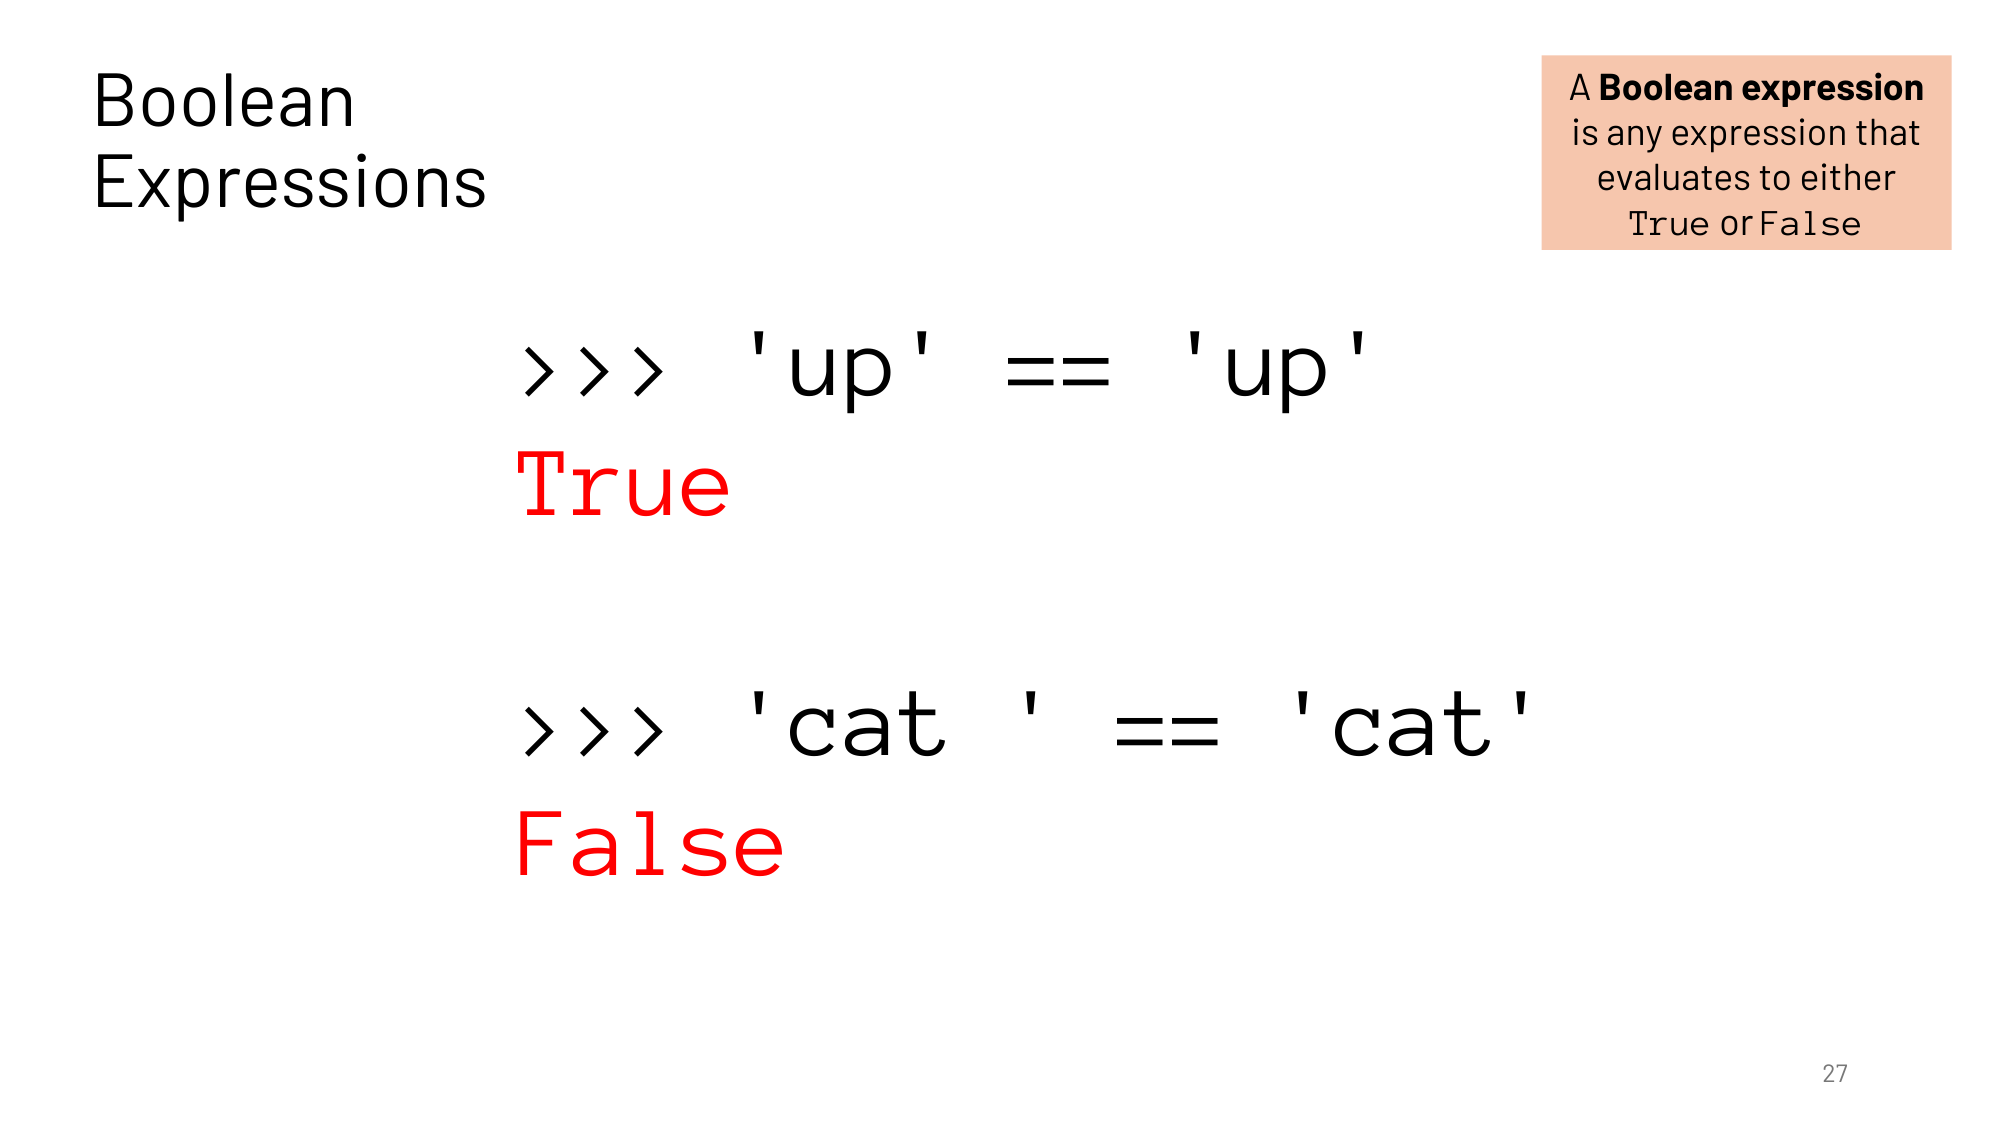

# Boolean Expressions
A Boolean expression is any expression that evaluates to either True or False
>>> 'up' == 'up'
True
>>> 'cat ' == 'cat'
False
27